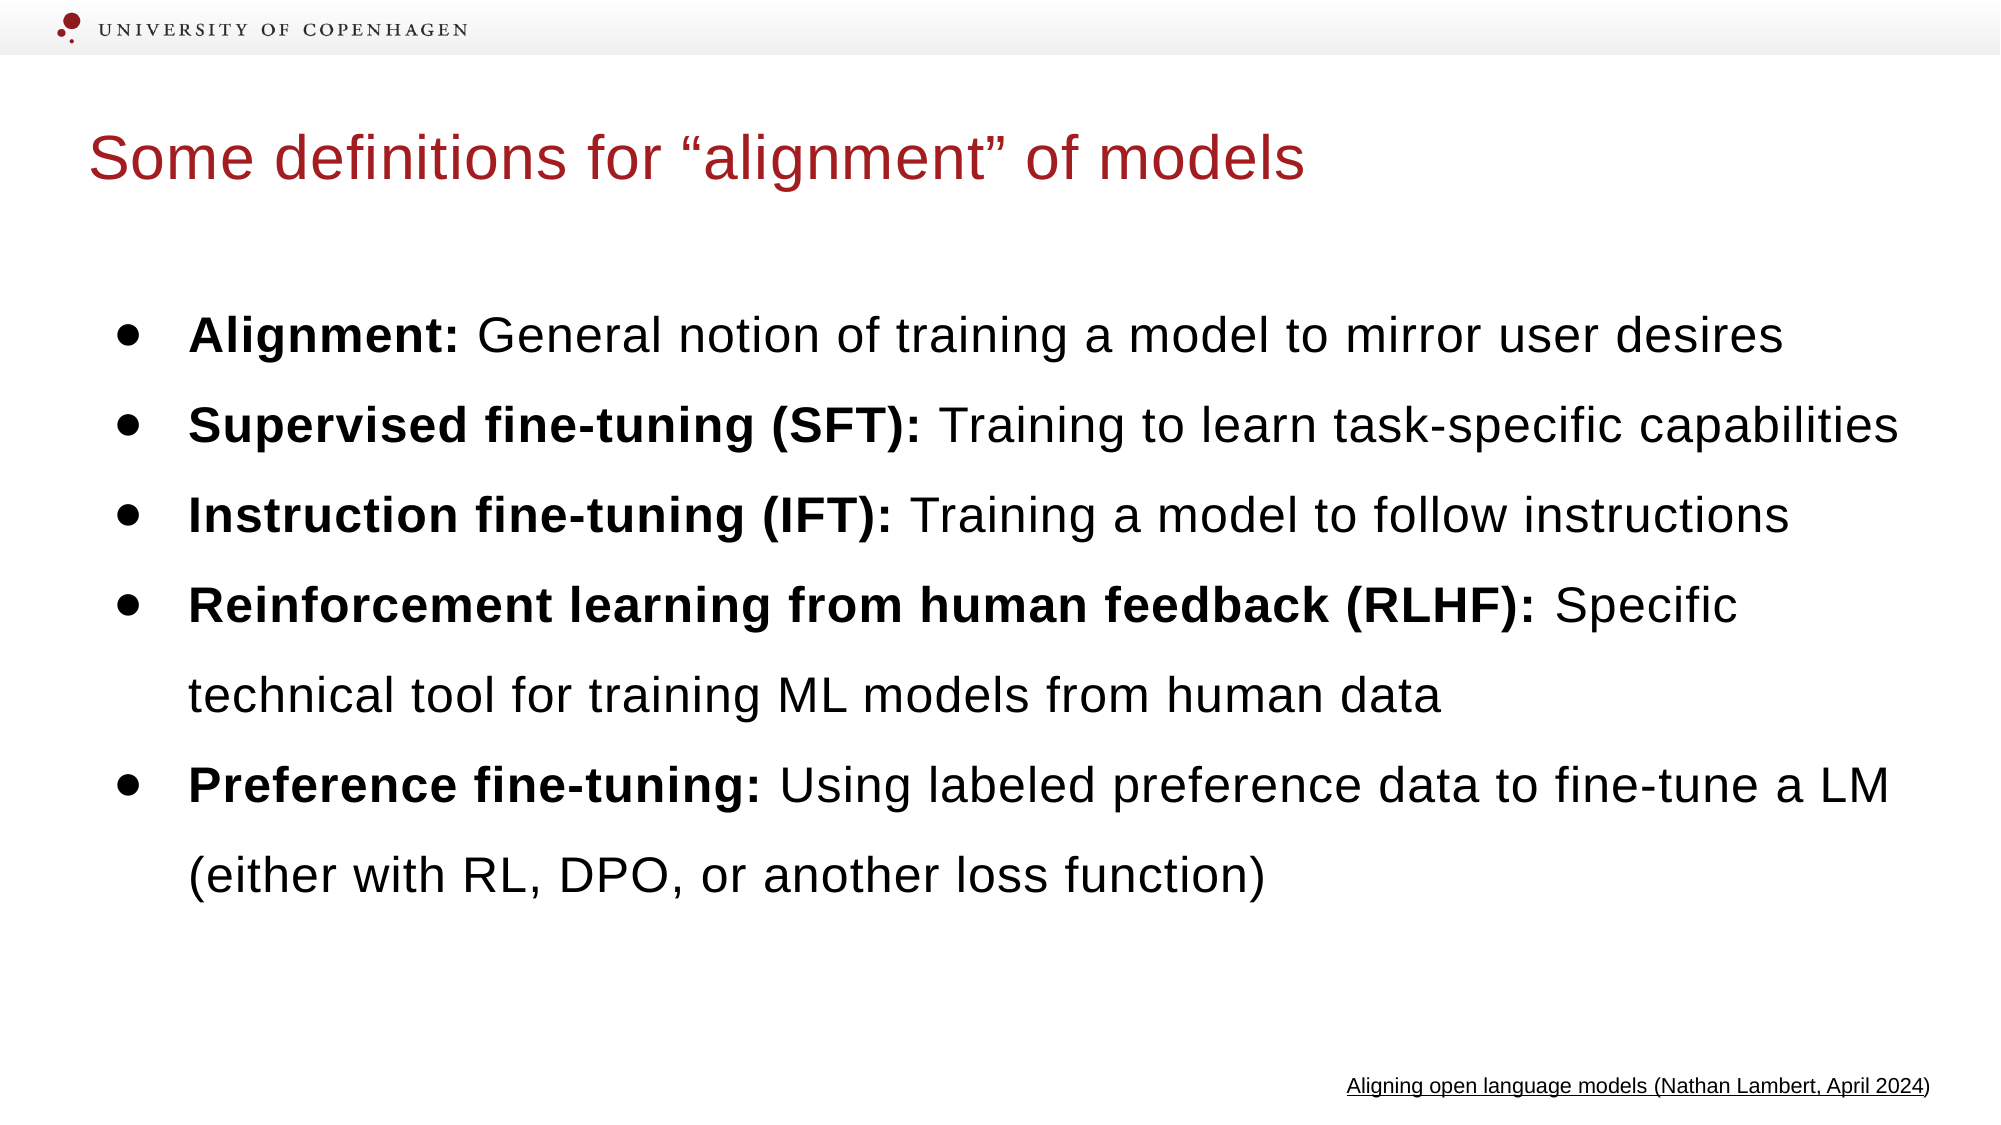

# Some definitions for “alignment” of models
Alignment: General notion of training a model to mirror user desires
Supervised fine-tuning (SFT): Training to learn task-specific capabilities
Instruction fine-tuning (IFT): Training a model to follow instructions
Reinforcement learning from human feedback (RLHF): Specific technical tool for training ML models from human data
Preference fine-tuning: Using labeled preference data to fine-tune a LM (either with RL, DPO, or another loss function)
Aligning open language models (Nathan Lambert, April 2024)